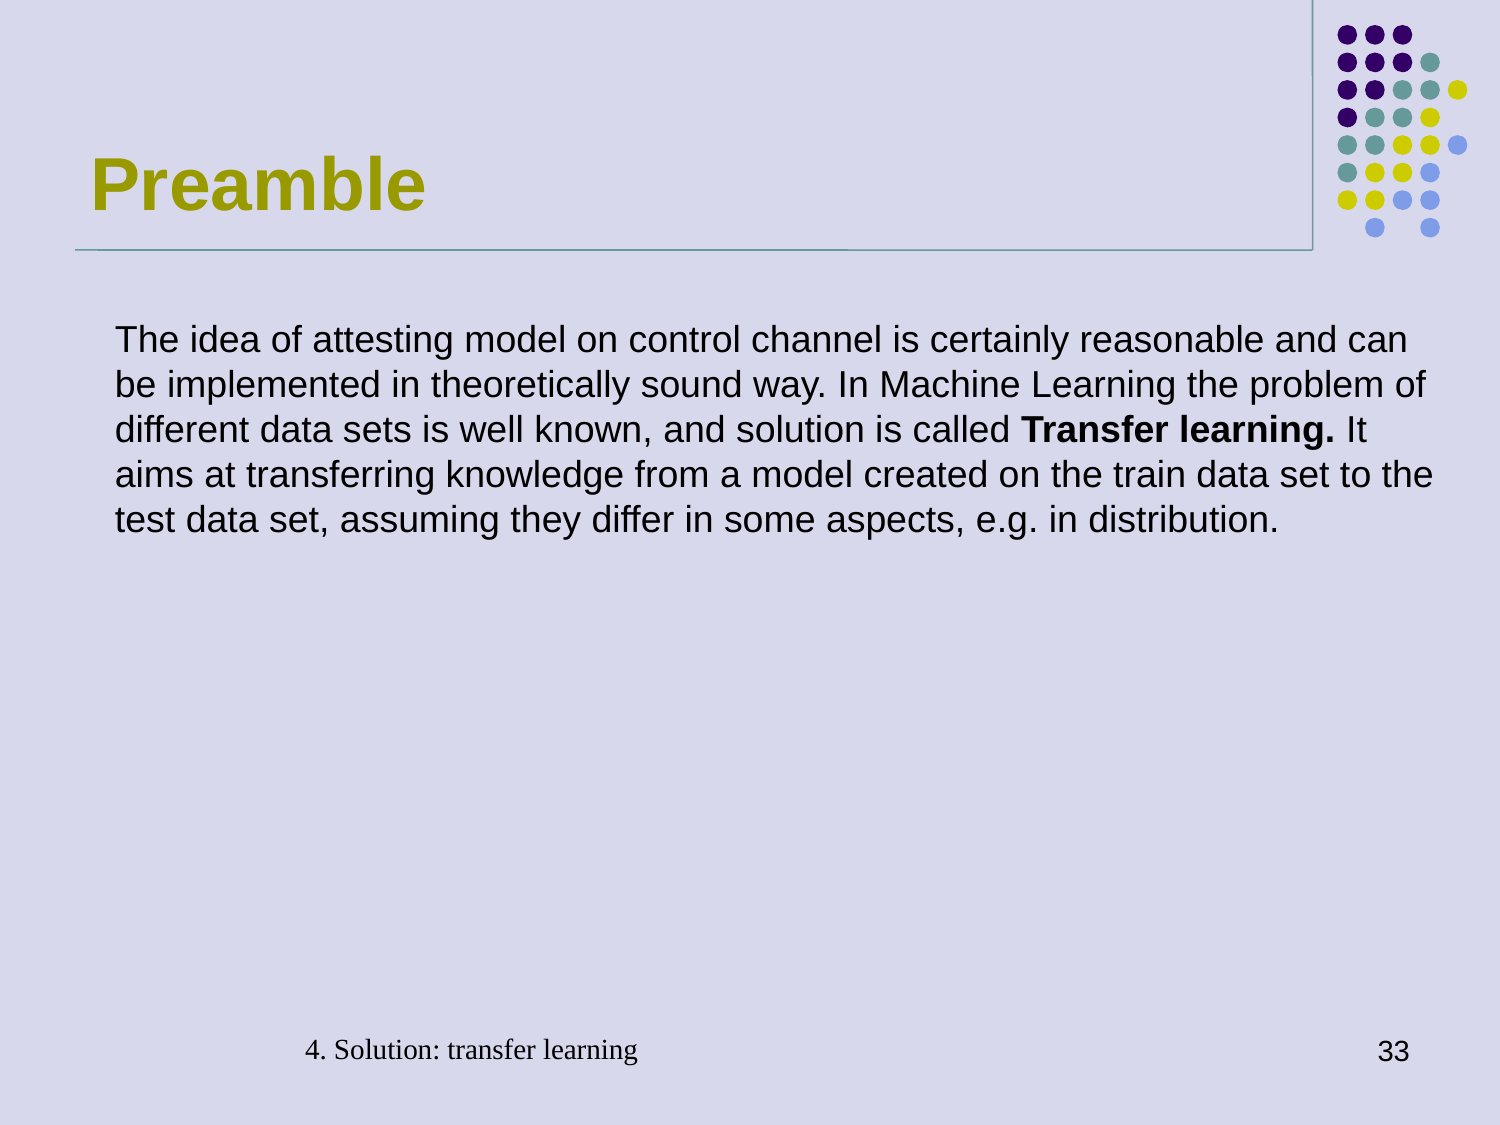

# Preamble
The idea of attesting model on control channel is certainly reasonable and can be implemented in theoretically sound way. In Machine Learning the problem of different data sets is well known, and solution is called Transfer learning. It aims at transferring knowledge from a model created on the train data set to the test data set, assuming they differ in some aspects, e.g. in distribution.

4. Solution: transfer learning
33